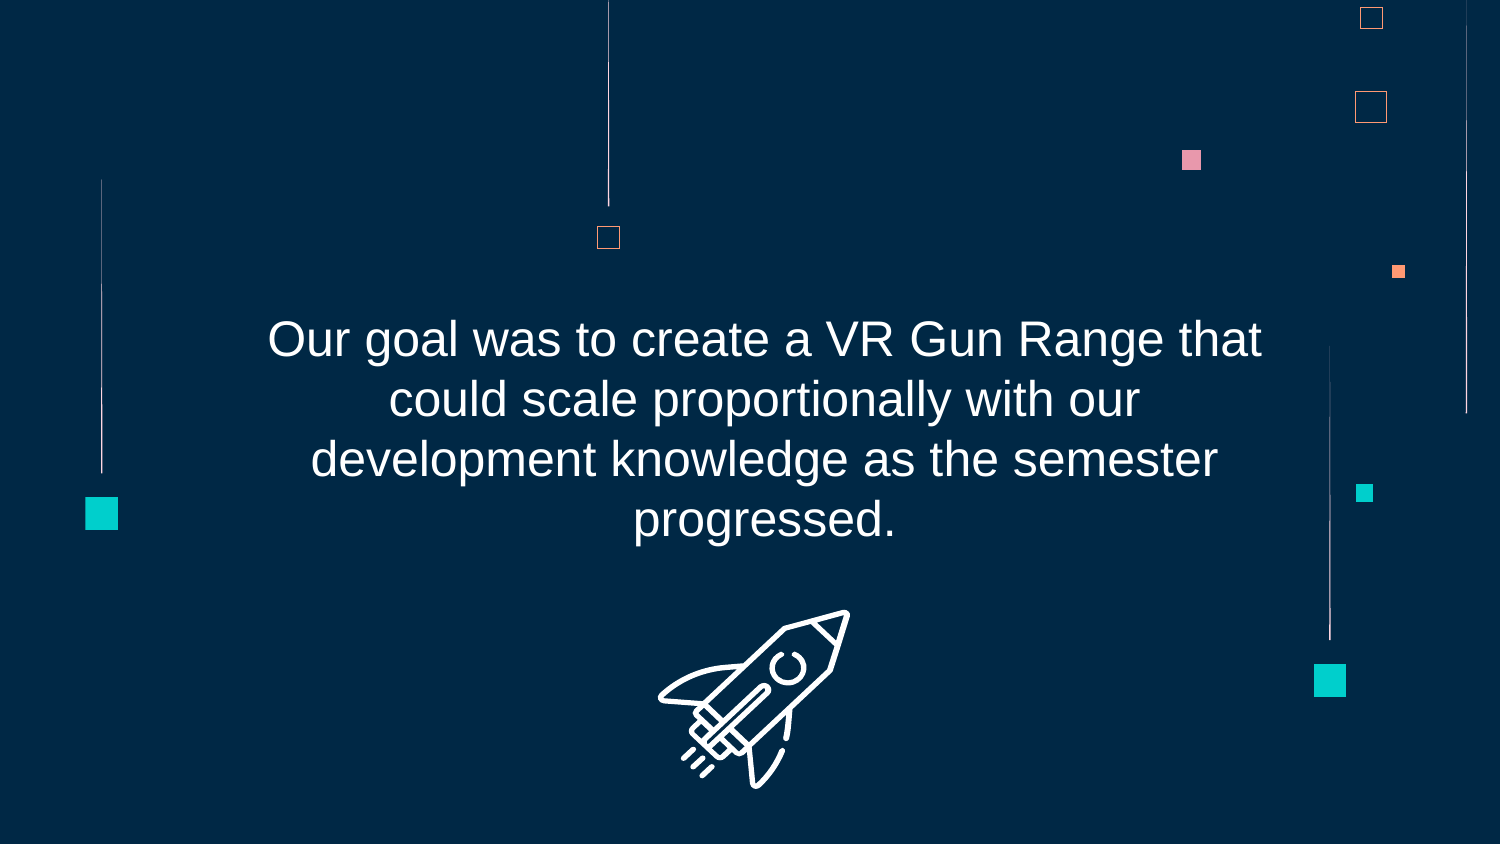

Our goal was to create a VR Gun Range that could scale proportionally with our development knowledge as the semester progressed.